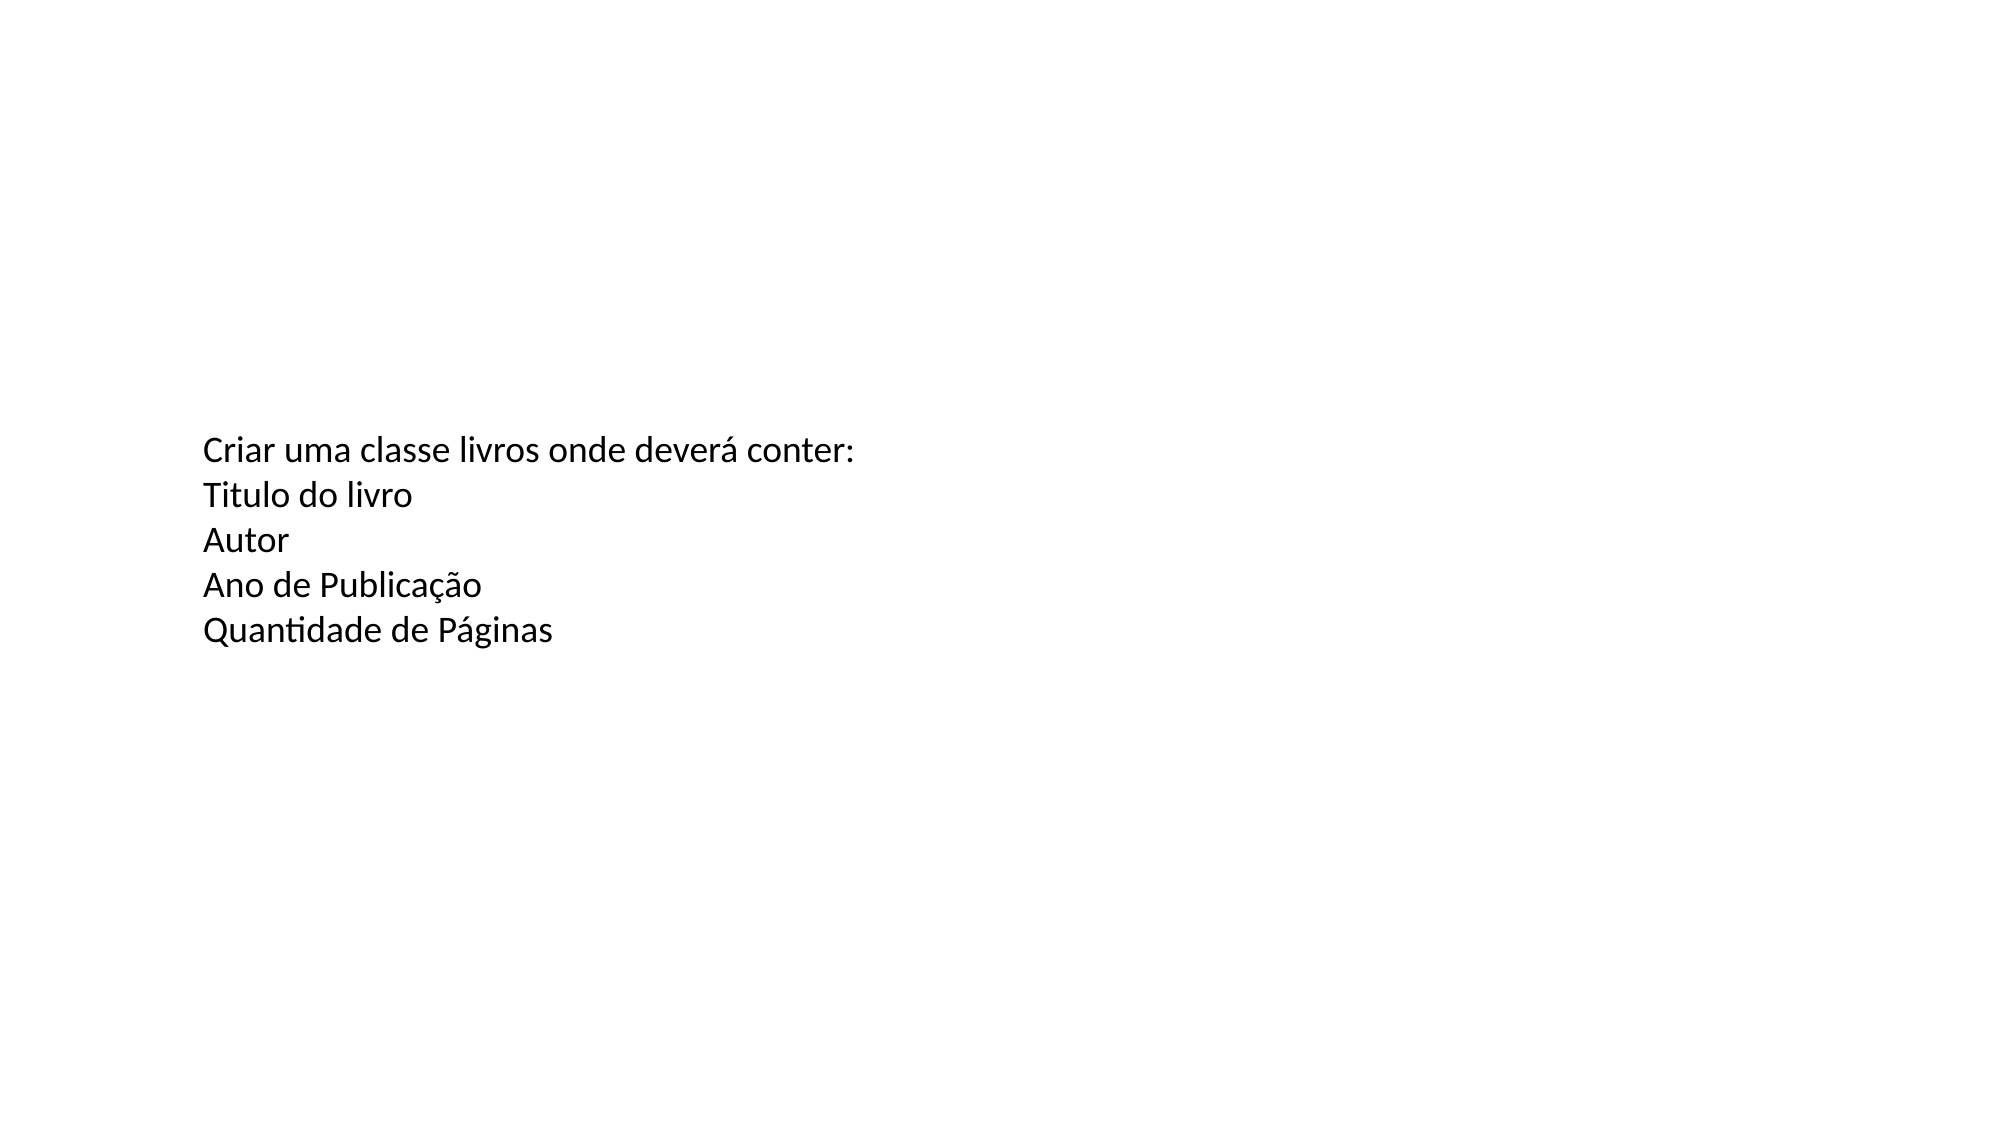

Criar uma classe livros onde deverá conter:
Titulo do livro
Autor
Ano de Publicação
Quantidade de Páginas